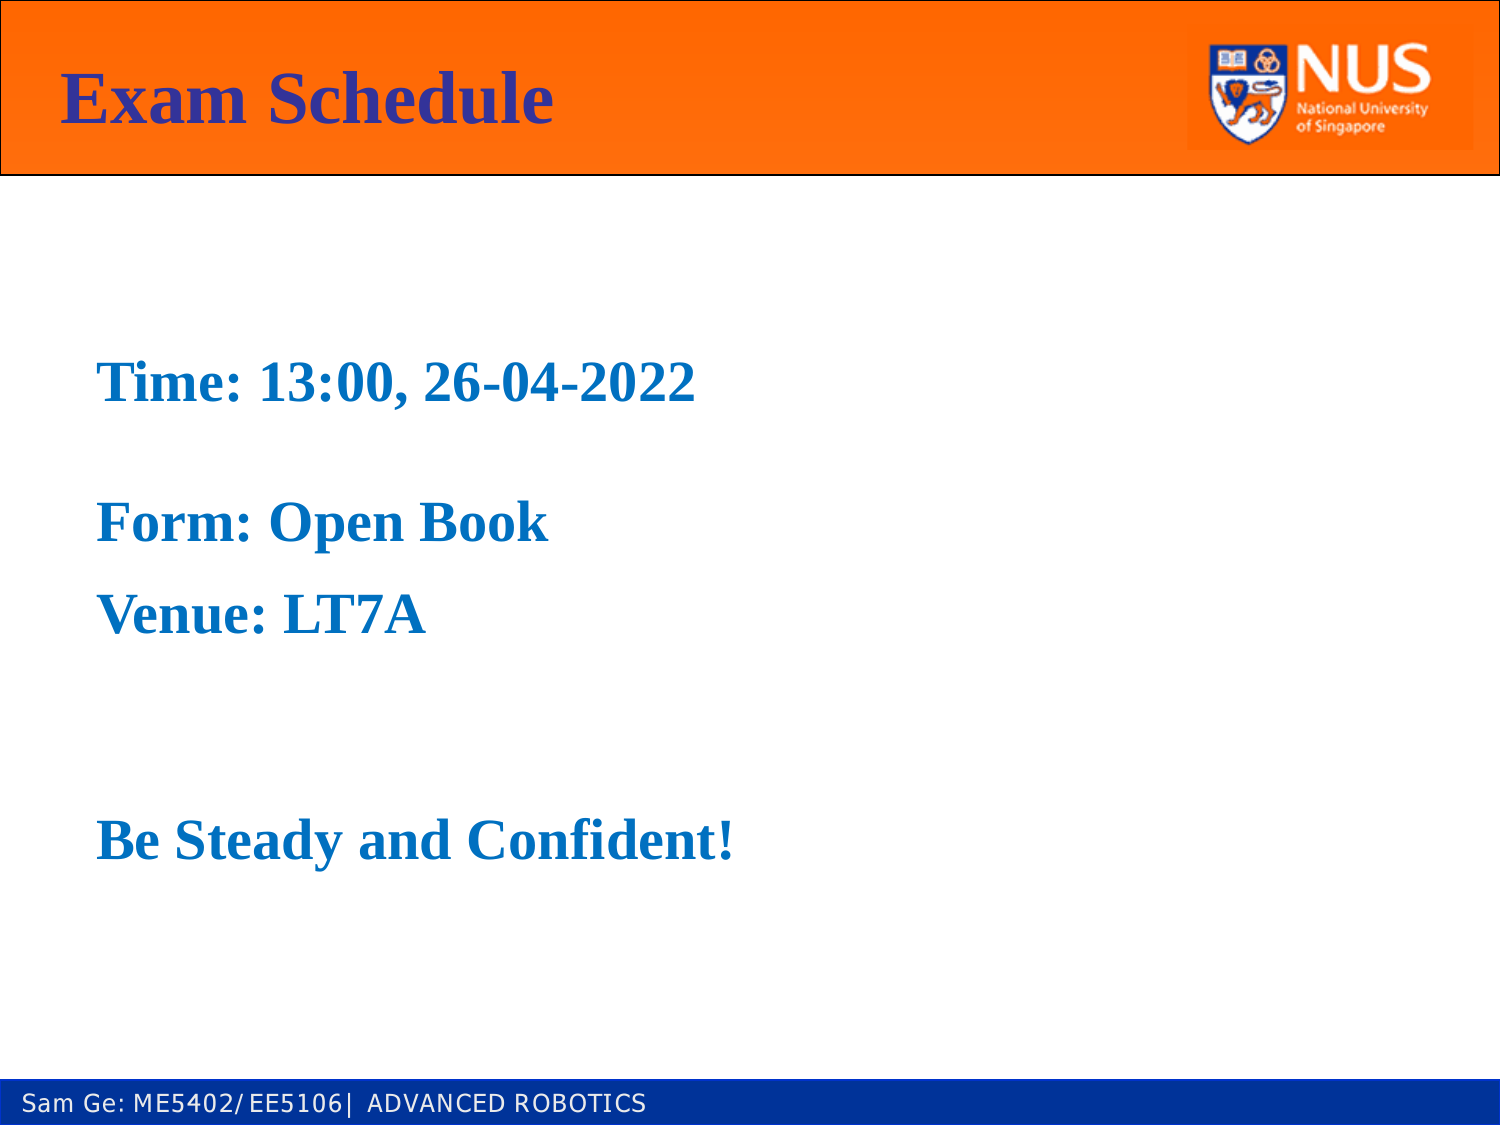

Exam Schedule
Time: 13:00, 26-04-2022
Form: Open Book
Venue: LT7A

Be Steady and Confident!